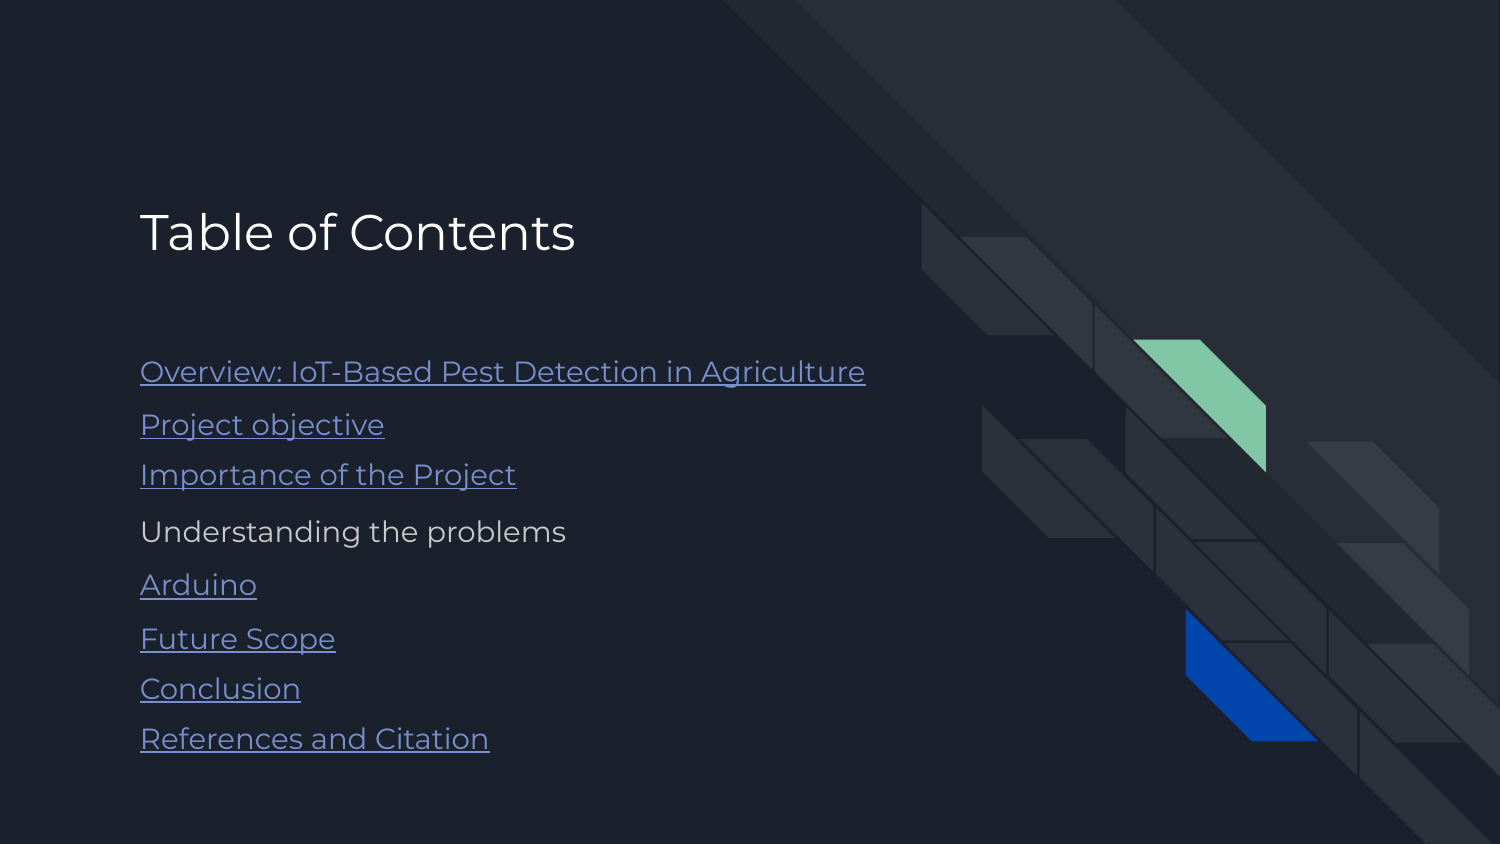

# Table of Contents
Overview: IoT-Based Pest Detection in Agriculture
Project objective
Importance of the Project
Understanding the problems
Arduino
Future Scope
Conclusion
References and Citation